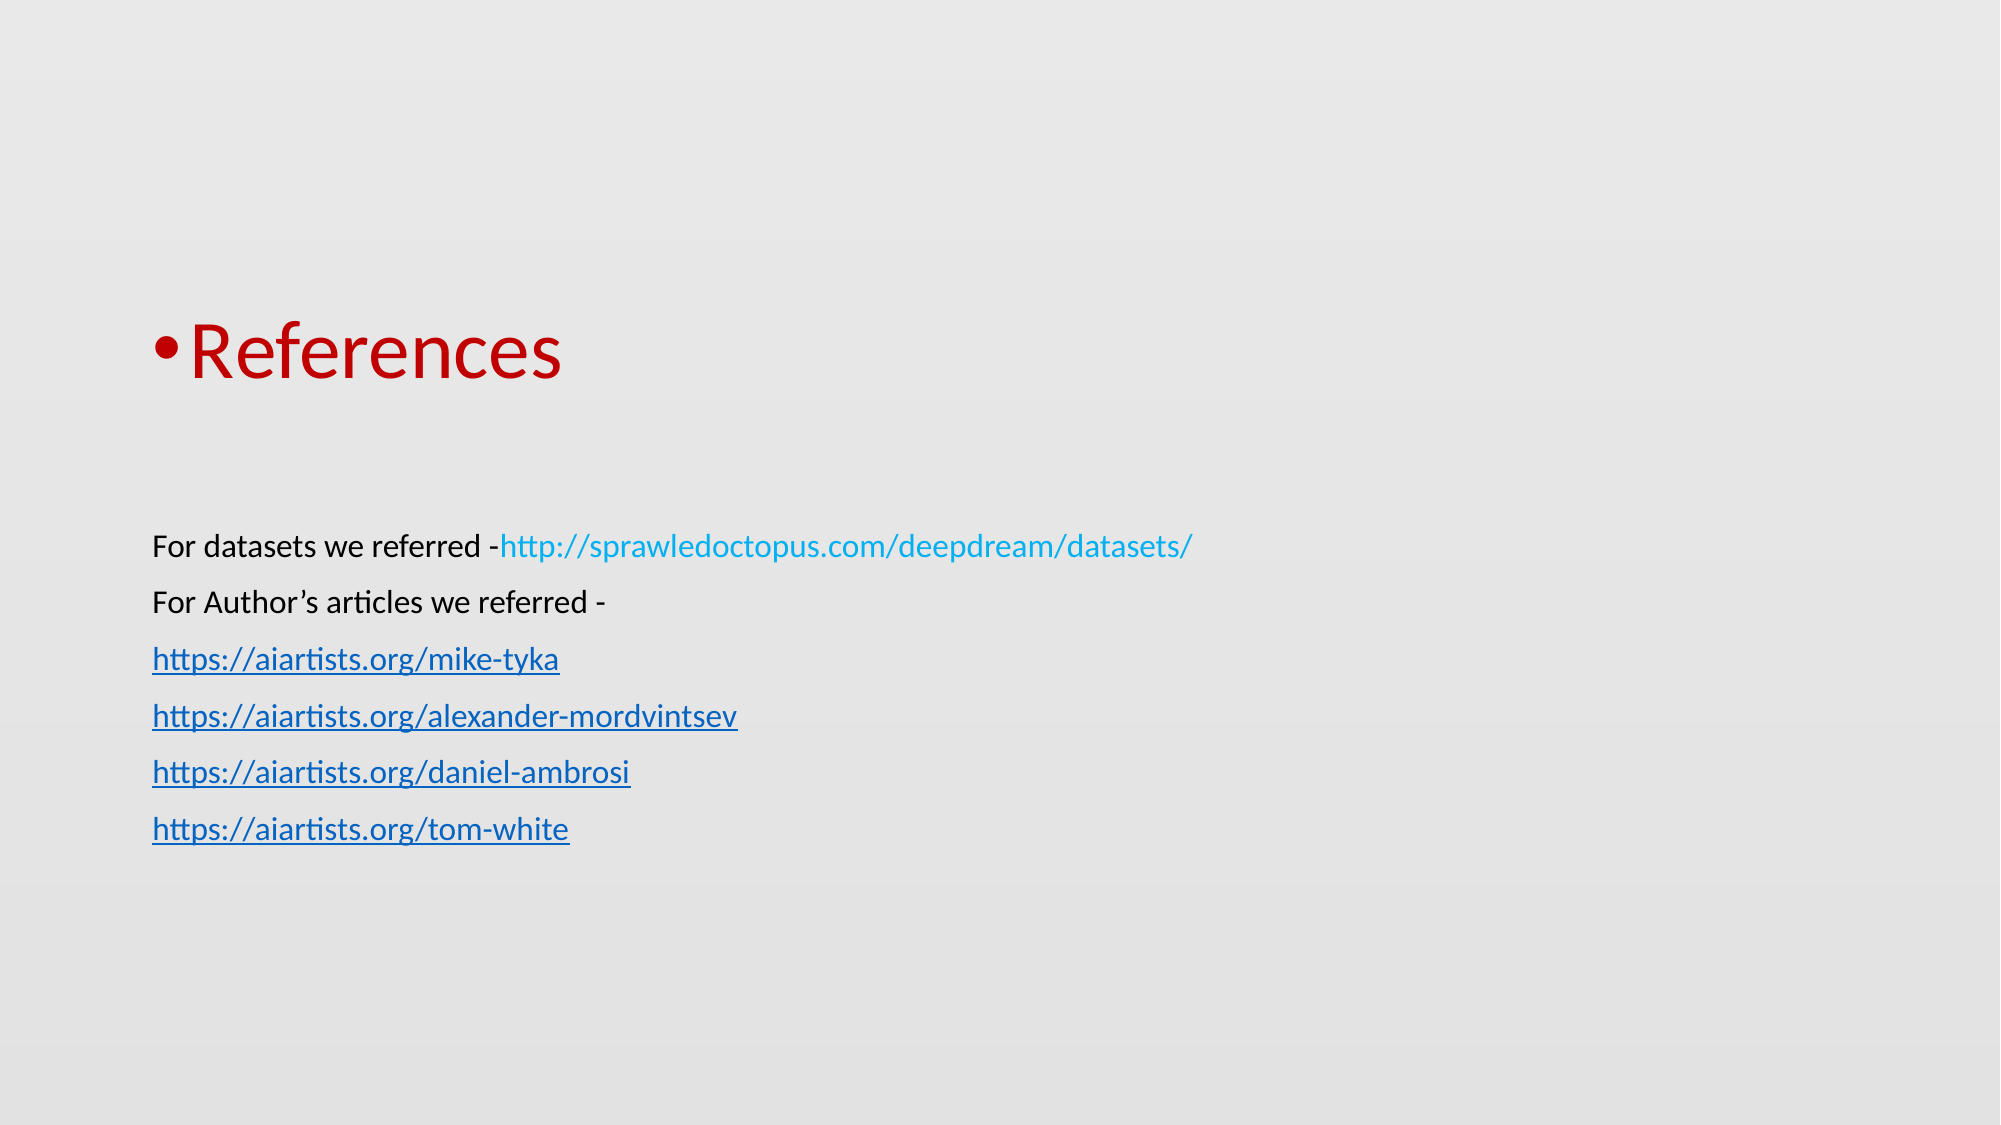

References

For datasets we referred -http://sprawledoctopus.com/deepdream/datasets/
For Author’s articles we referred -
https://aiartists.org/mike-tyka
https://aiartists.org/alexander-mordvintsev
https://aiartists.org/daniel-ambrosi
https://aiartists.org/tom-white